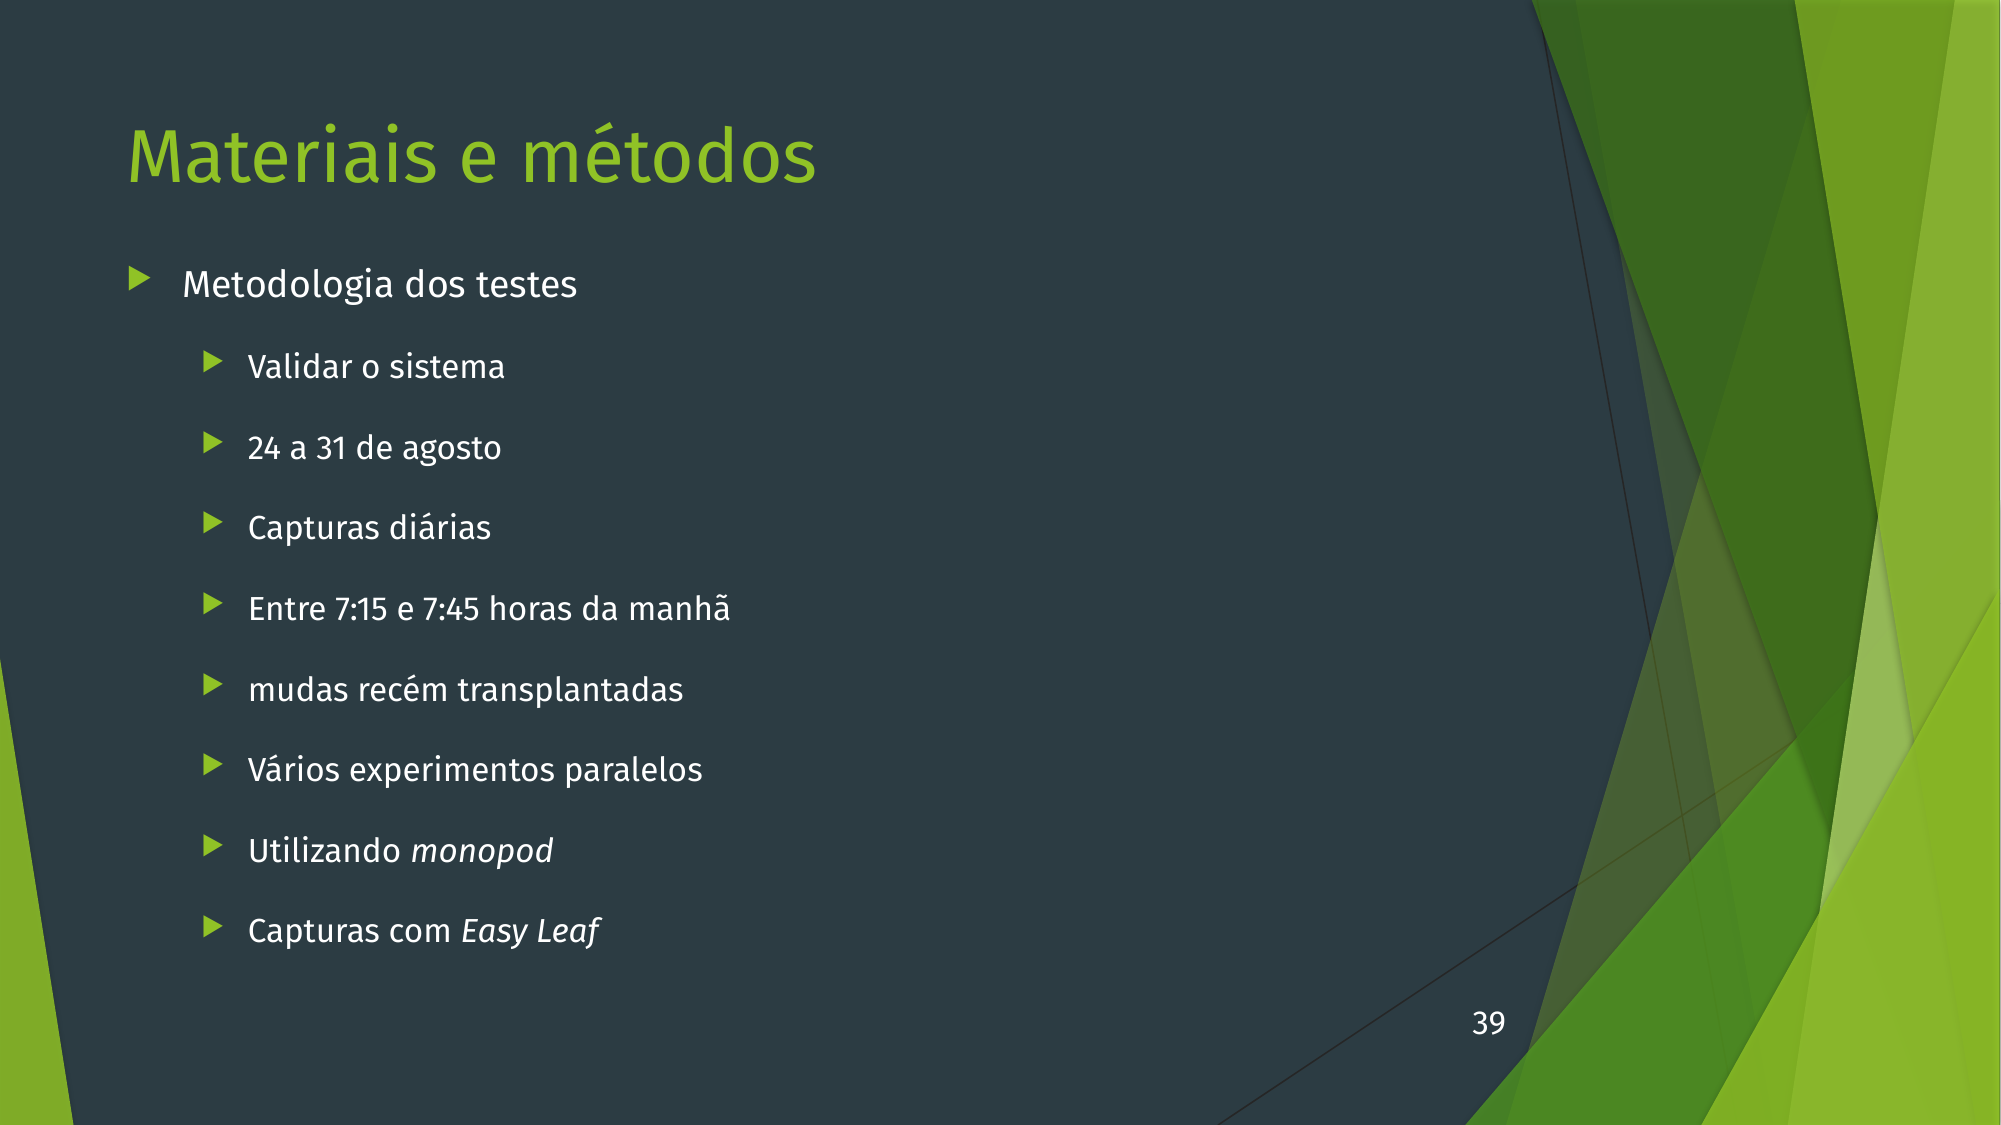

# Materiais e métodos
Metodologia dos testes
Validar o sistema
24 a 31 de agosto
Capturas diárias
Entre 7:15 e 7:45 horas da manhã
mudas recém transplantadas
Vários experimentos paralelos
Utilizando monopod
Capturas com Easy Leaf

39